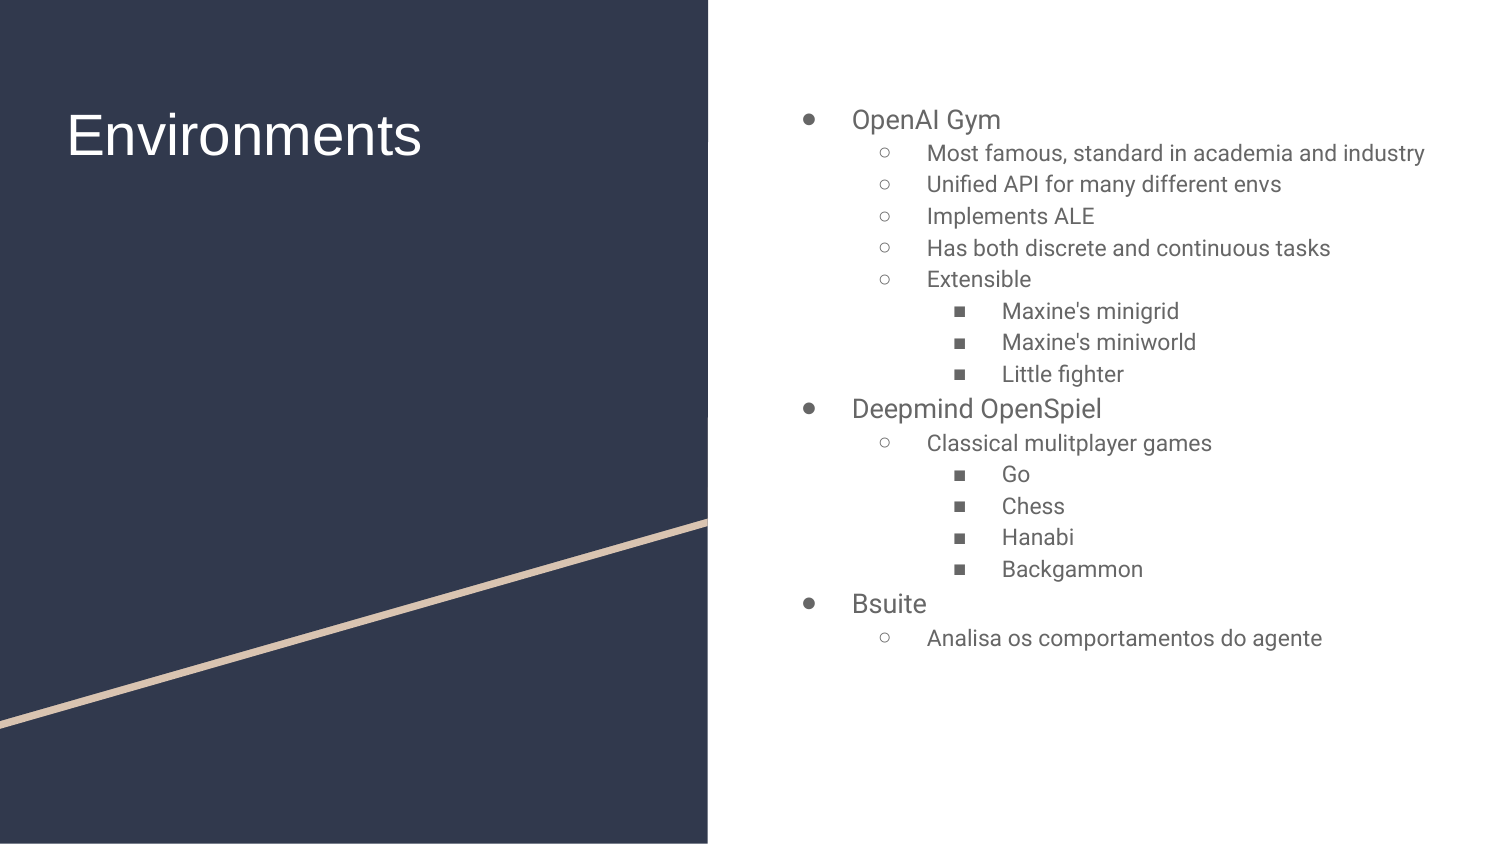

# Environments
OpenAI Gym
Most famous, standard in academia and industry
Unified API for many different envs
Implements ALE
Has both discrete and continuous tasks
Extensible
Maxine's minigrid
Maxine's miniworld
Little fighter
Deepmind OpenSpiel
Classical mulitplayer games
Go
Chess
Hanabi
Backgammon
Bsuite
Analisa os comportamentos do agente